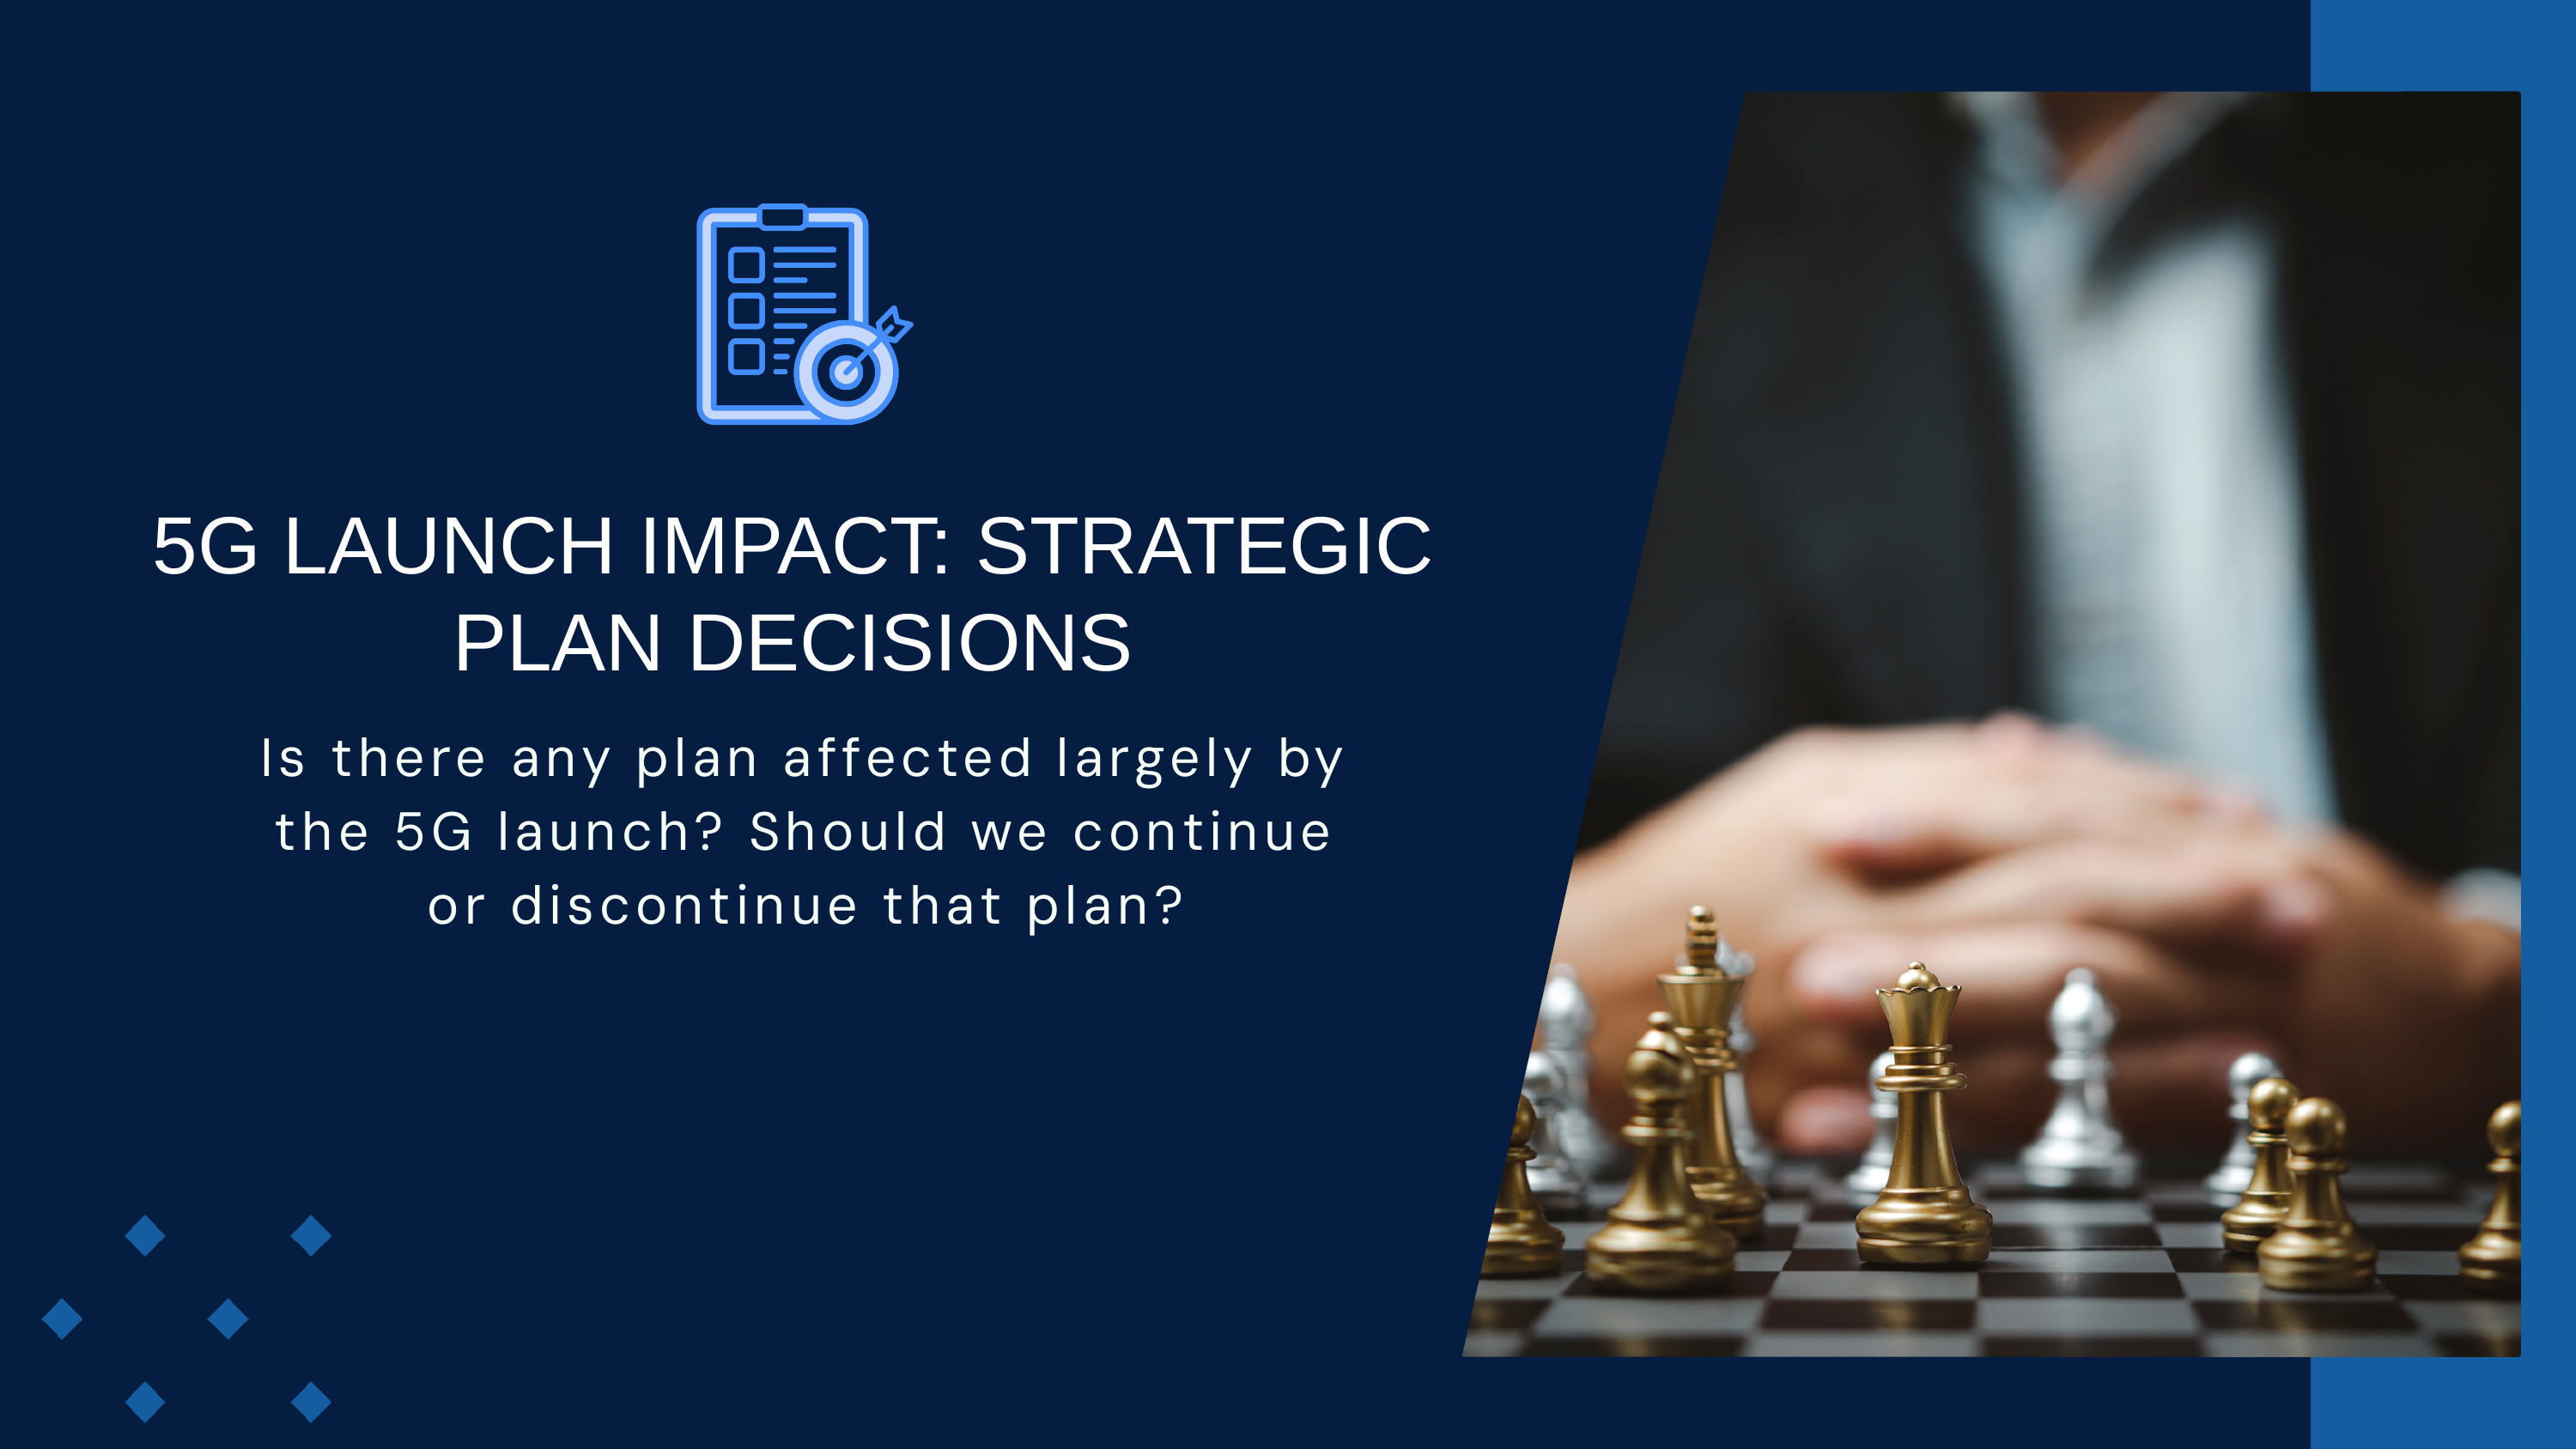

5G LAUNCH IMPACT: STRATEGIC PLAN DECISIONS

Is there any plan affected largely by the 5G launch? Should we continue or discontinue that plan?